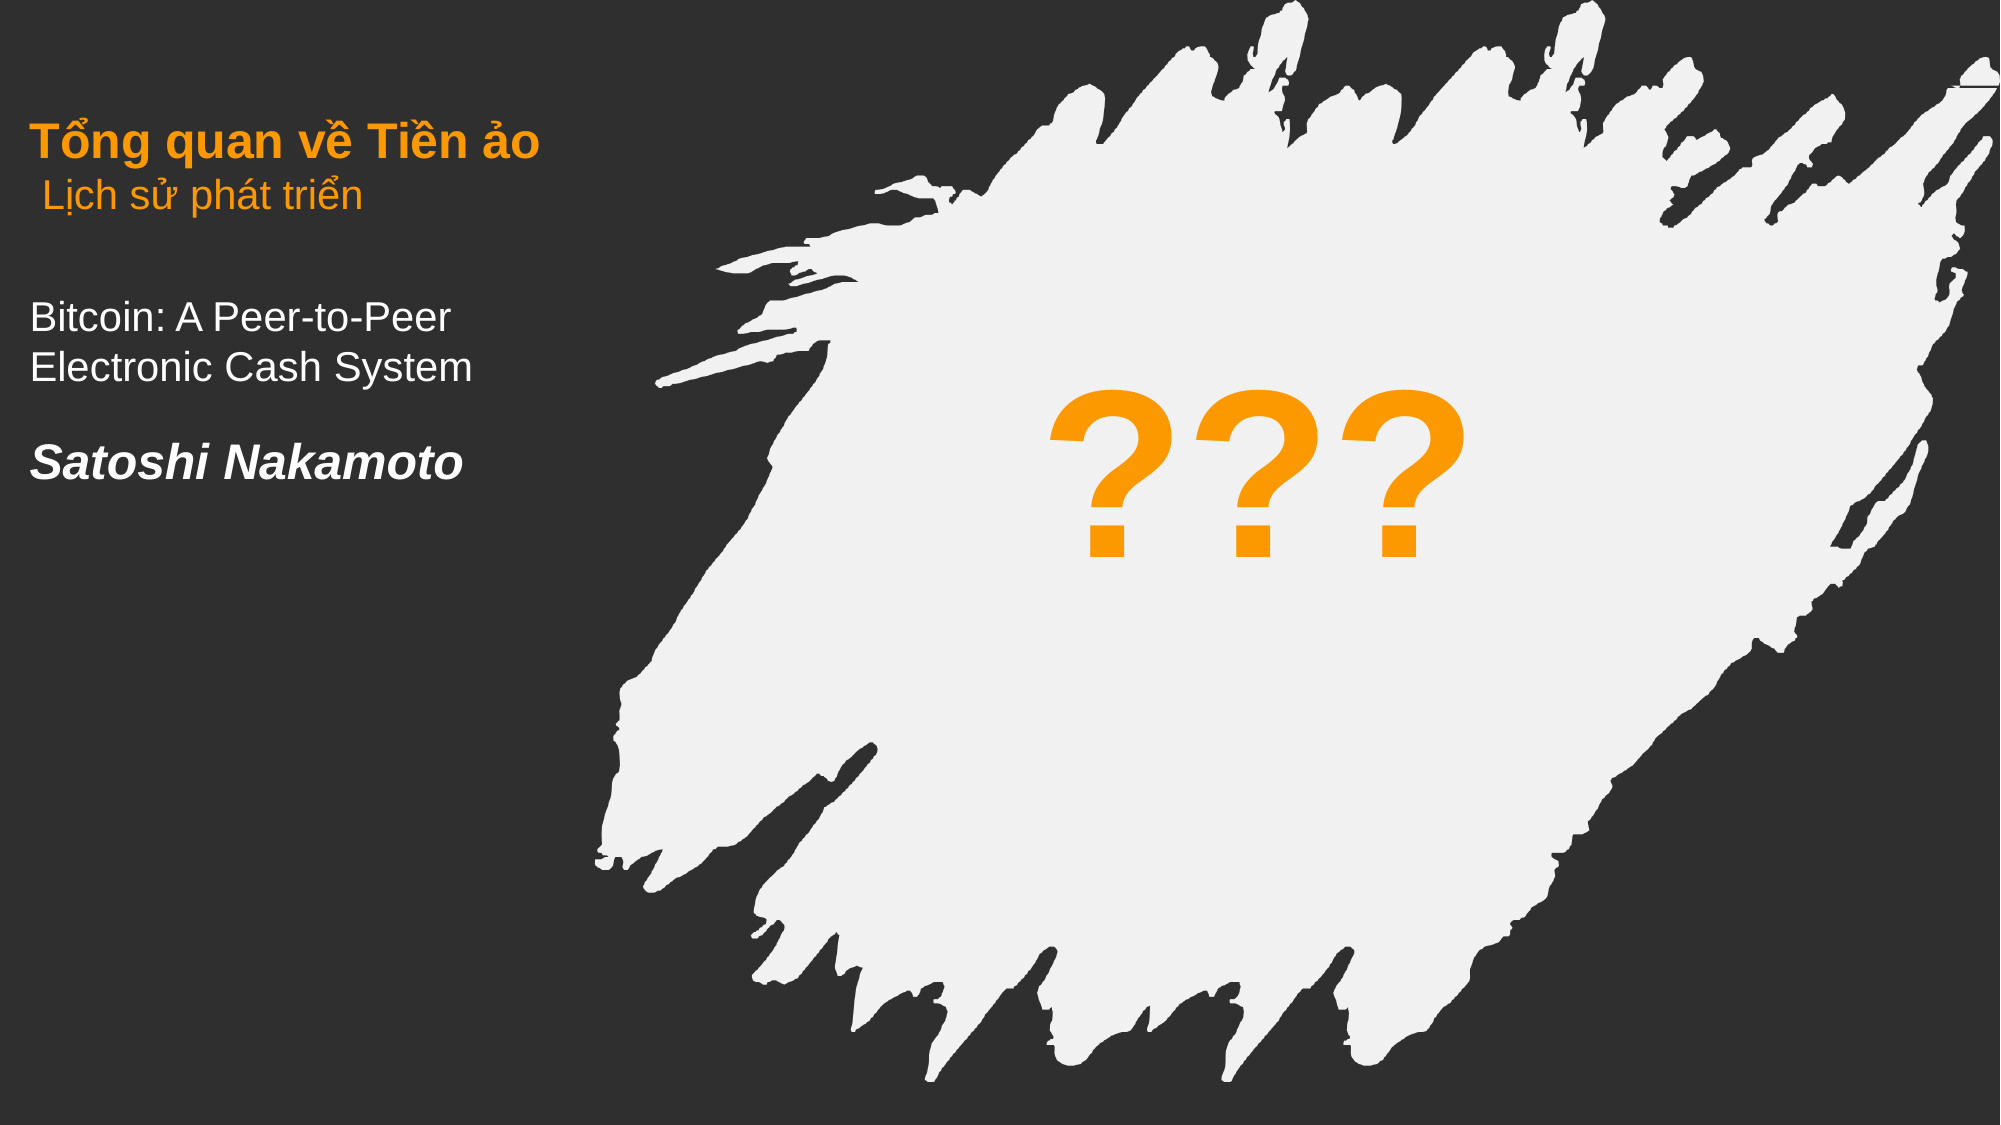

# Tổng quan về Tiền ảo
Lịch sử phát triển
Bitcoin: A Peer-to-Peer  Electronic Cash System
Satoshi Nakamoto
???